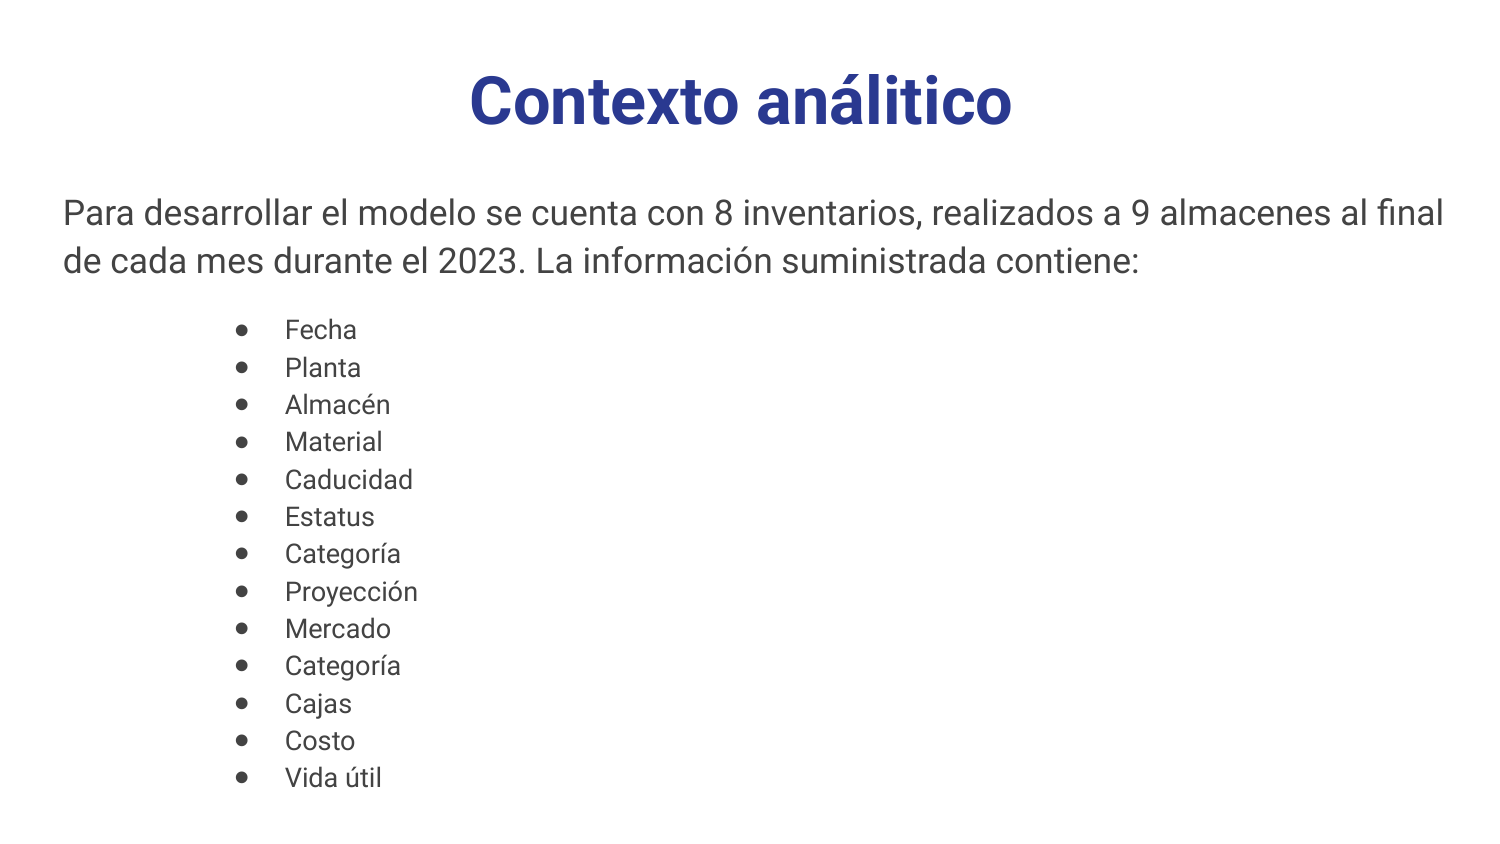

# Contexto análitico
Para desarrollar el modelo se cuenta con 8 inventarios, realizados a 9 almacenes al final de cada mes durante el 2023. La información suministrada contiene:
Fecha
Planta
Almacén
Material
Caducidad
Estatus
Categoría
Proyección
Mercado
Categoría
Cajas
Costo
Vida útil